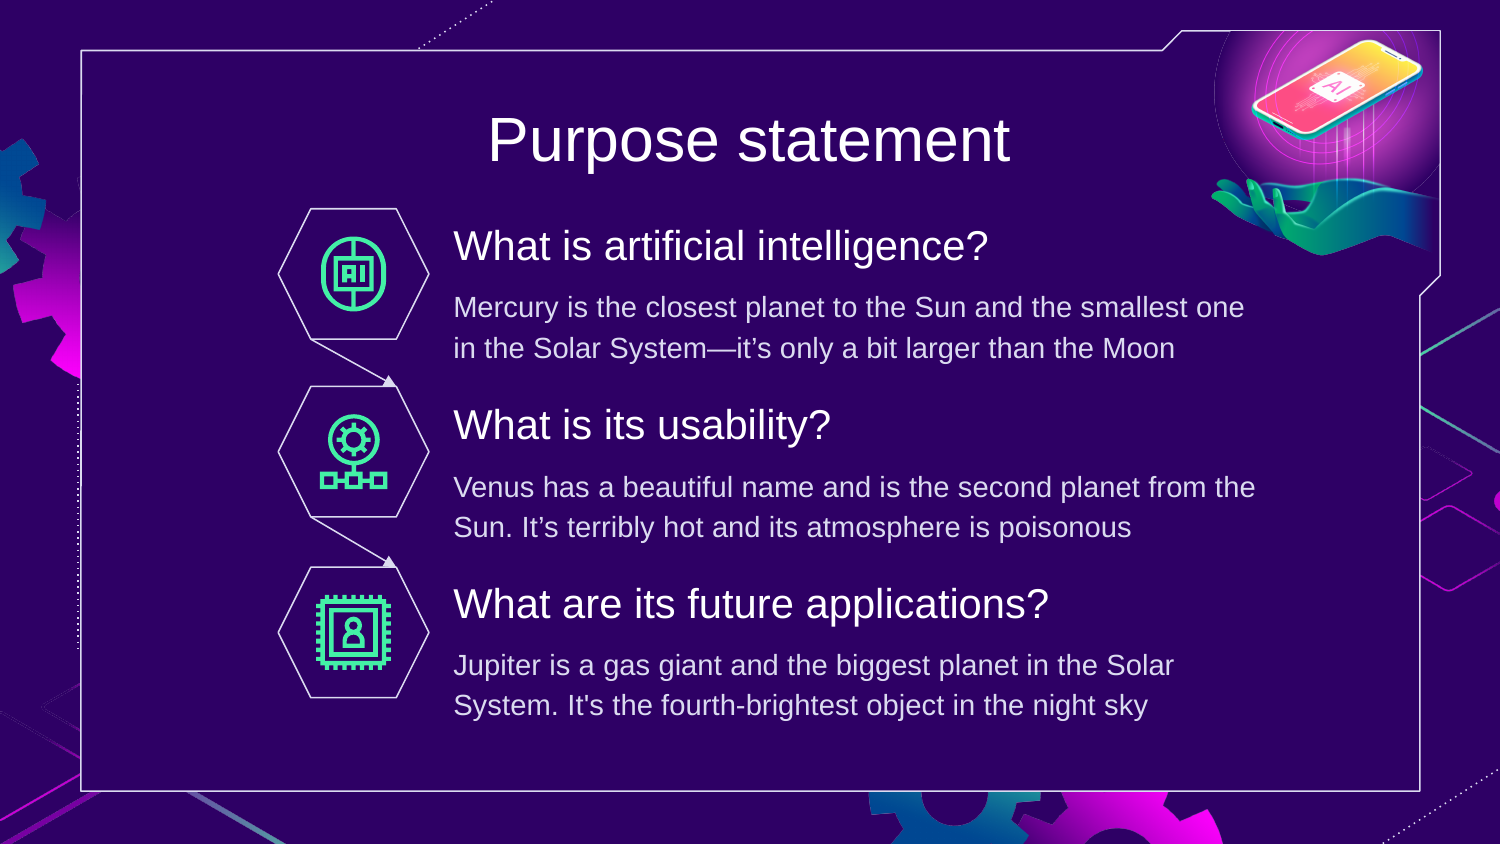

# Purpose statement

What is artificial intelligence?

Mercury is the closest planet to the Sun and the smallest one in the Solar System—it’s only a bit larger than the Moon

What is its usability?

Venus has a beautiful name and is the second planet from the Sun. It’s terribly hot and its atmosphere is poisonous

What are its future applications?

Jupiter is a gas giant and the biggest planet in the Solar System. It's the fourth-brightest object in the night sky